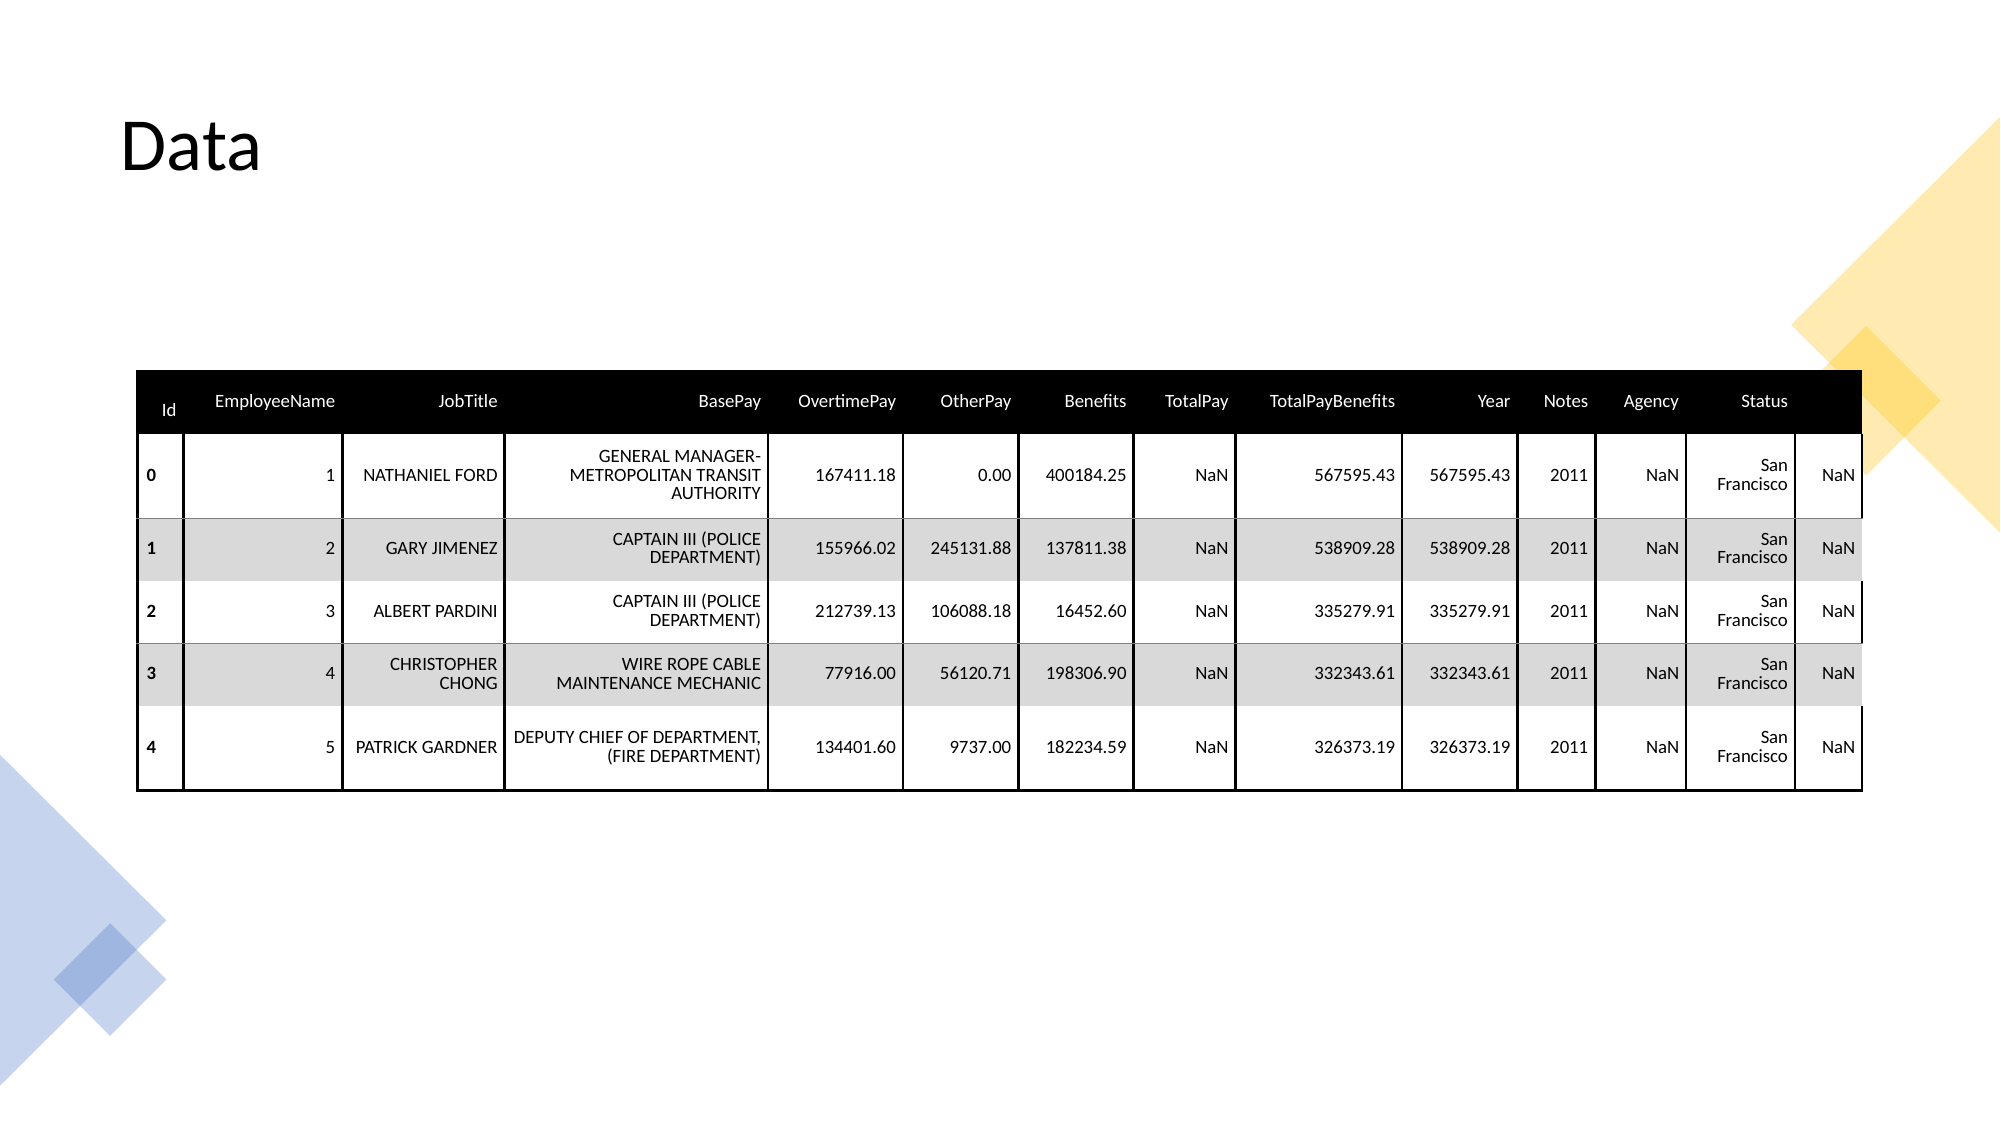

# Data

| Id | EmployeeName | JobTitle | BasePay | OvertimePay | OtherPay | Benefits | TotalPay | TotalPayBenefits | Year | Notes | Agency | Status |  |
| --- | --- | --- | --- | --- | --- | --- | --- | --- | --- | --- | --- | --- | --- |
| 0 | 1 | NATHANIEL FORD | GENERAL MANAGER-METROPOLITAN TRANSIT AUTHORITY | 167411.18 | 0.00 | 400184.25 | NaN | 567595.43 | 567595.43 | 2011 | NaN | San Francisco | NaN |
| 1 | 2 | GARY JIMENEZ | CAPTAIN III (POLICE DEPARTMENT) | 155966.02 | 245131.88 | 137811.38 | NaN | 538909.28 | 538909.28 | 2011 | NaN | San Francisco | NaN |
| 2 | 3 | ALBERT PARDINI | CAPTAIN III (POLICE DEPARTMENT) | 212739.13 | 106088.18 | 16452.60 | NaN | 335279.91 | 335279.91 | 2011 | NaN | San Francisco | NaN |
| 3 | 4 | CHRISTOPHER CHONG | WIRE ROPE CABLE MAINTENANCE MECHANIC | 77916.00 | 56120.71 | 198306.90 | NaN | 332343.61 | 332343.61 | 2011 | NaN | San Francisco | NaN |
| 4 | 5 | PATRICK GARDNER | DEPUTY CHIEF OF DEPARTMENT,(FIRE DEPARTMENT) | 134401.60 | 9737.00 | 182234.59 | NaN | 326373.19 | 326373.19 | 2011 | NaN | San Francisco | NaN |